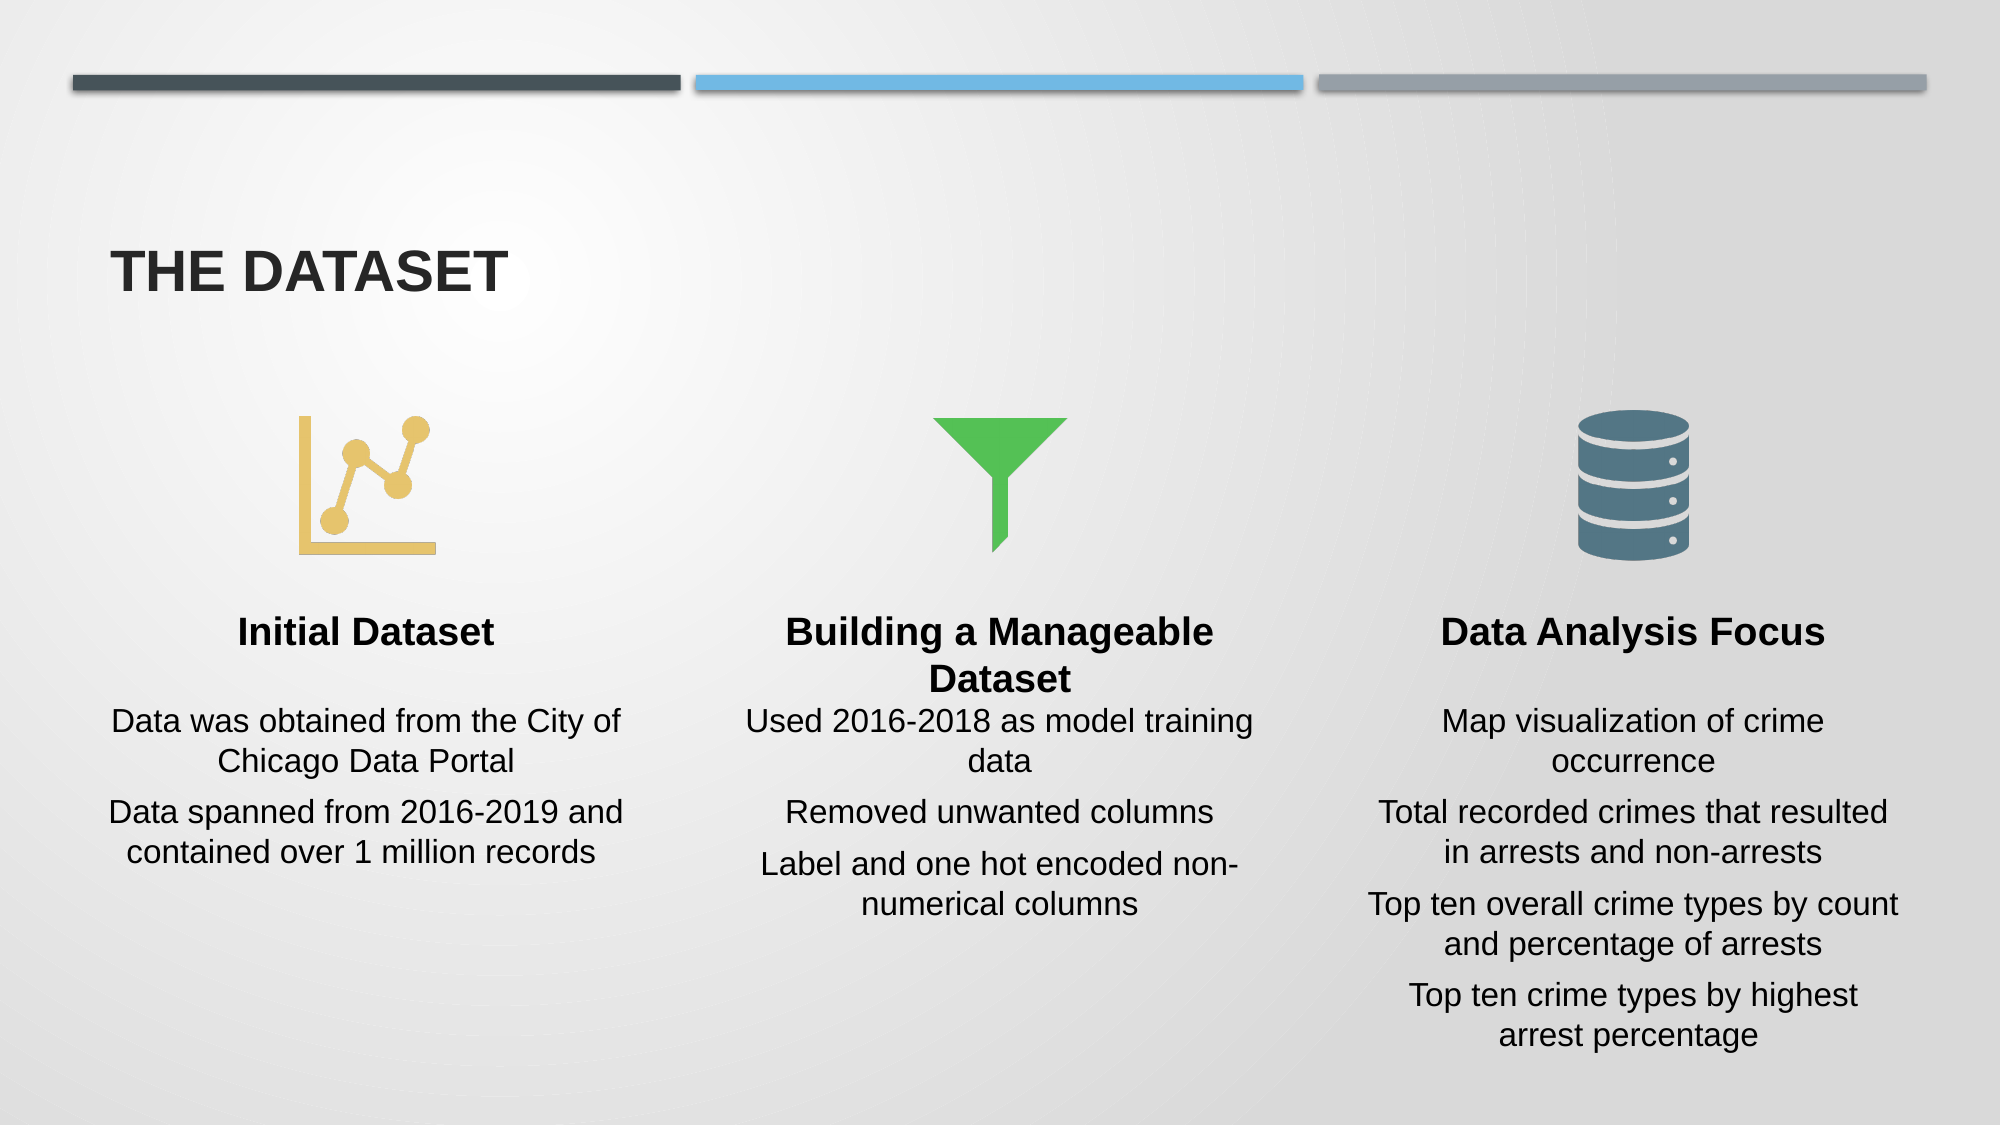

# The DataSet
Initial Dataset
Data was obtained from the City of Chicago Data Portal
Data spanned from 2016-2019 and contained over 1 million records
Building a Manageable Dataset
Used 2016-2018 as model training data
Removed unwanted columns
Label and one hot encoded non-numerical columns
Data Analysis Focus
Map visualization of crime occurrence
Total recorded crimes that resulted in arrests and non-arrests
Top ten overall crime types by count and percentage of arrests
Top ten crime types by highest arrest percentage